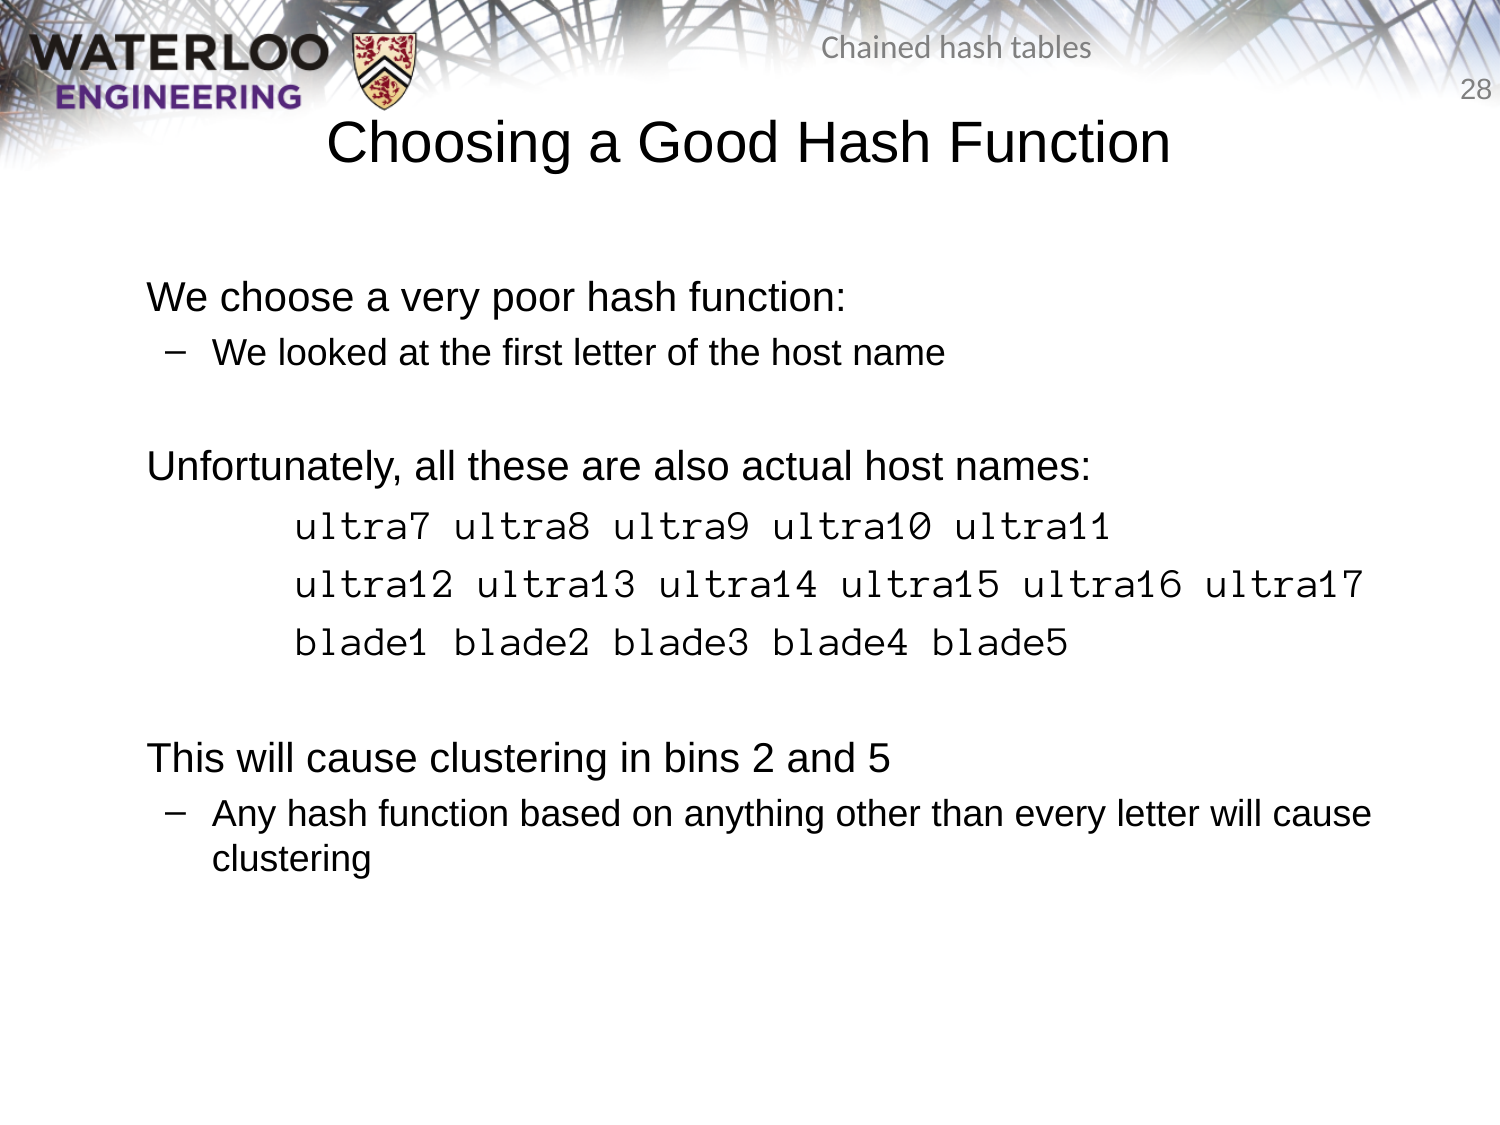

# Choosing a Good Hash Function
	We choose a very poor hash function:
We looked at the first letter of the host name

	Unfortunately, all these are also actual host names:
		ultra7 ultra8 ultra9 ultra10 ultra11
		ultra12 ultra13 ultra14 ultra15 ultra16 ultra17
		blade1 blade2 blade3 blade4 blade5

	This will cause clustering in bins 2 and 5
Any hash function based on anything other than every letter will cause clustering